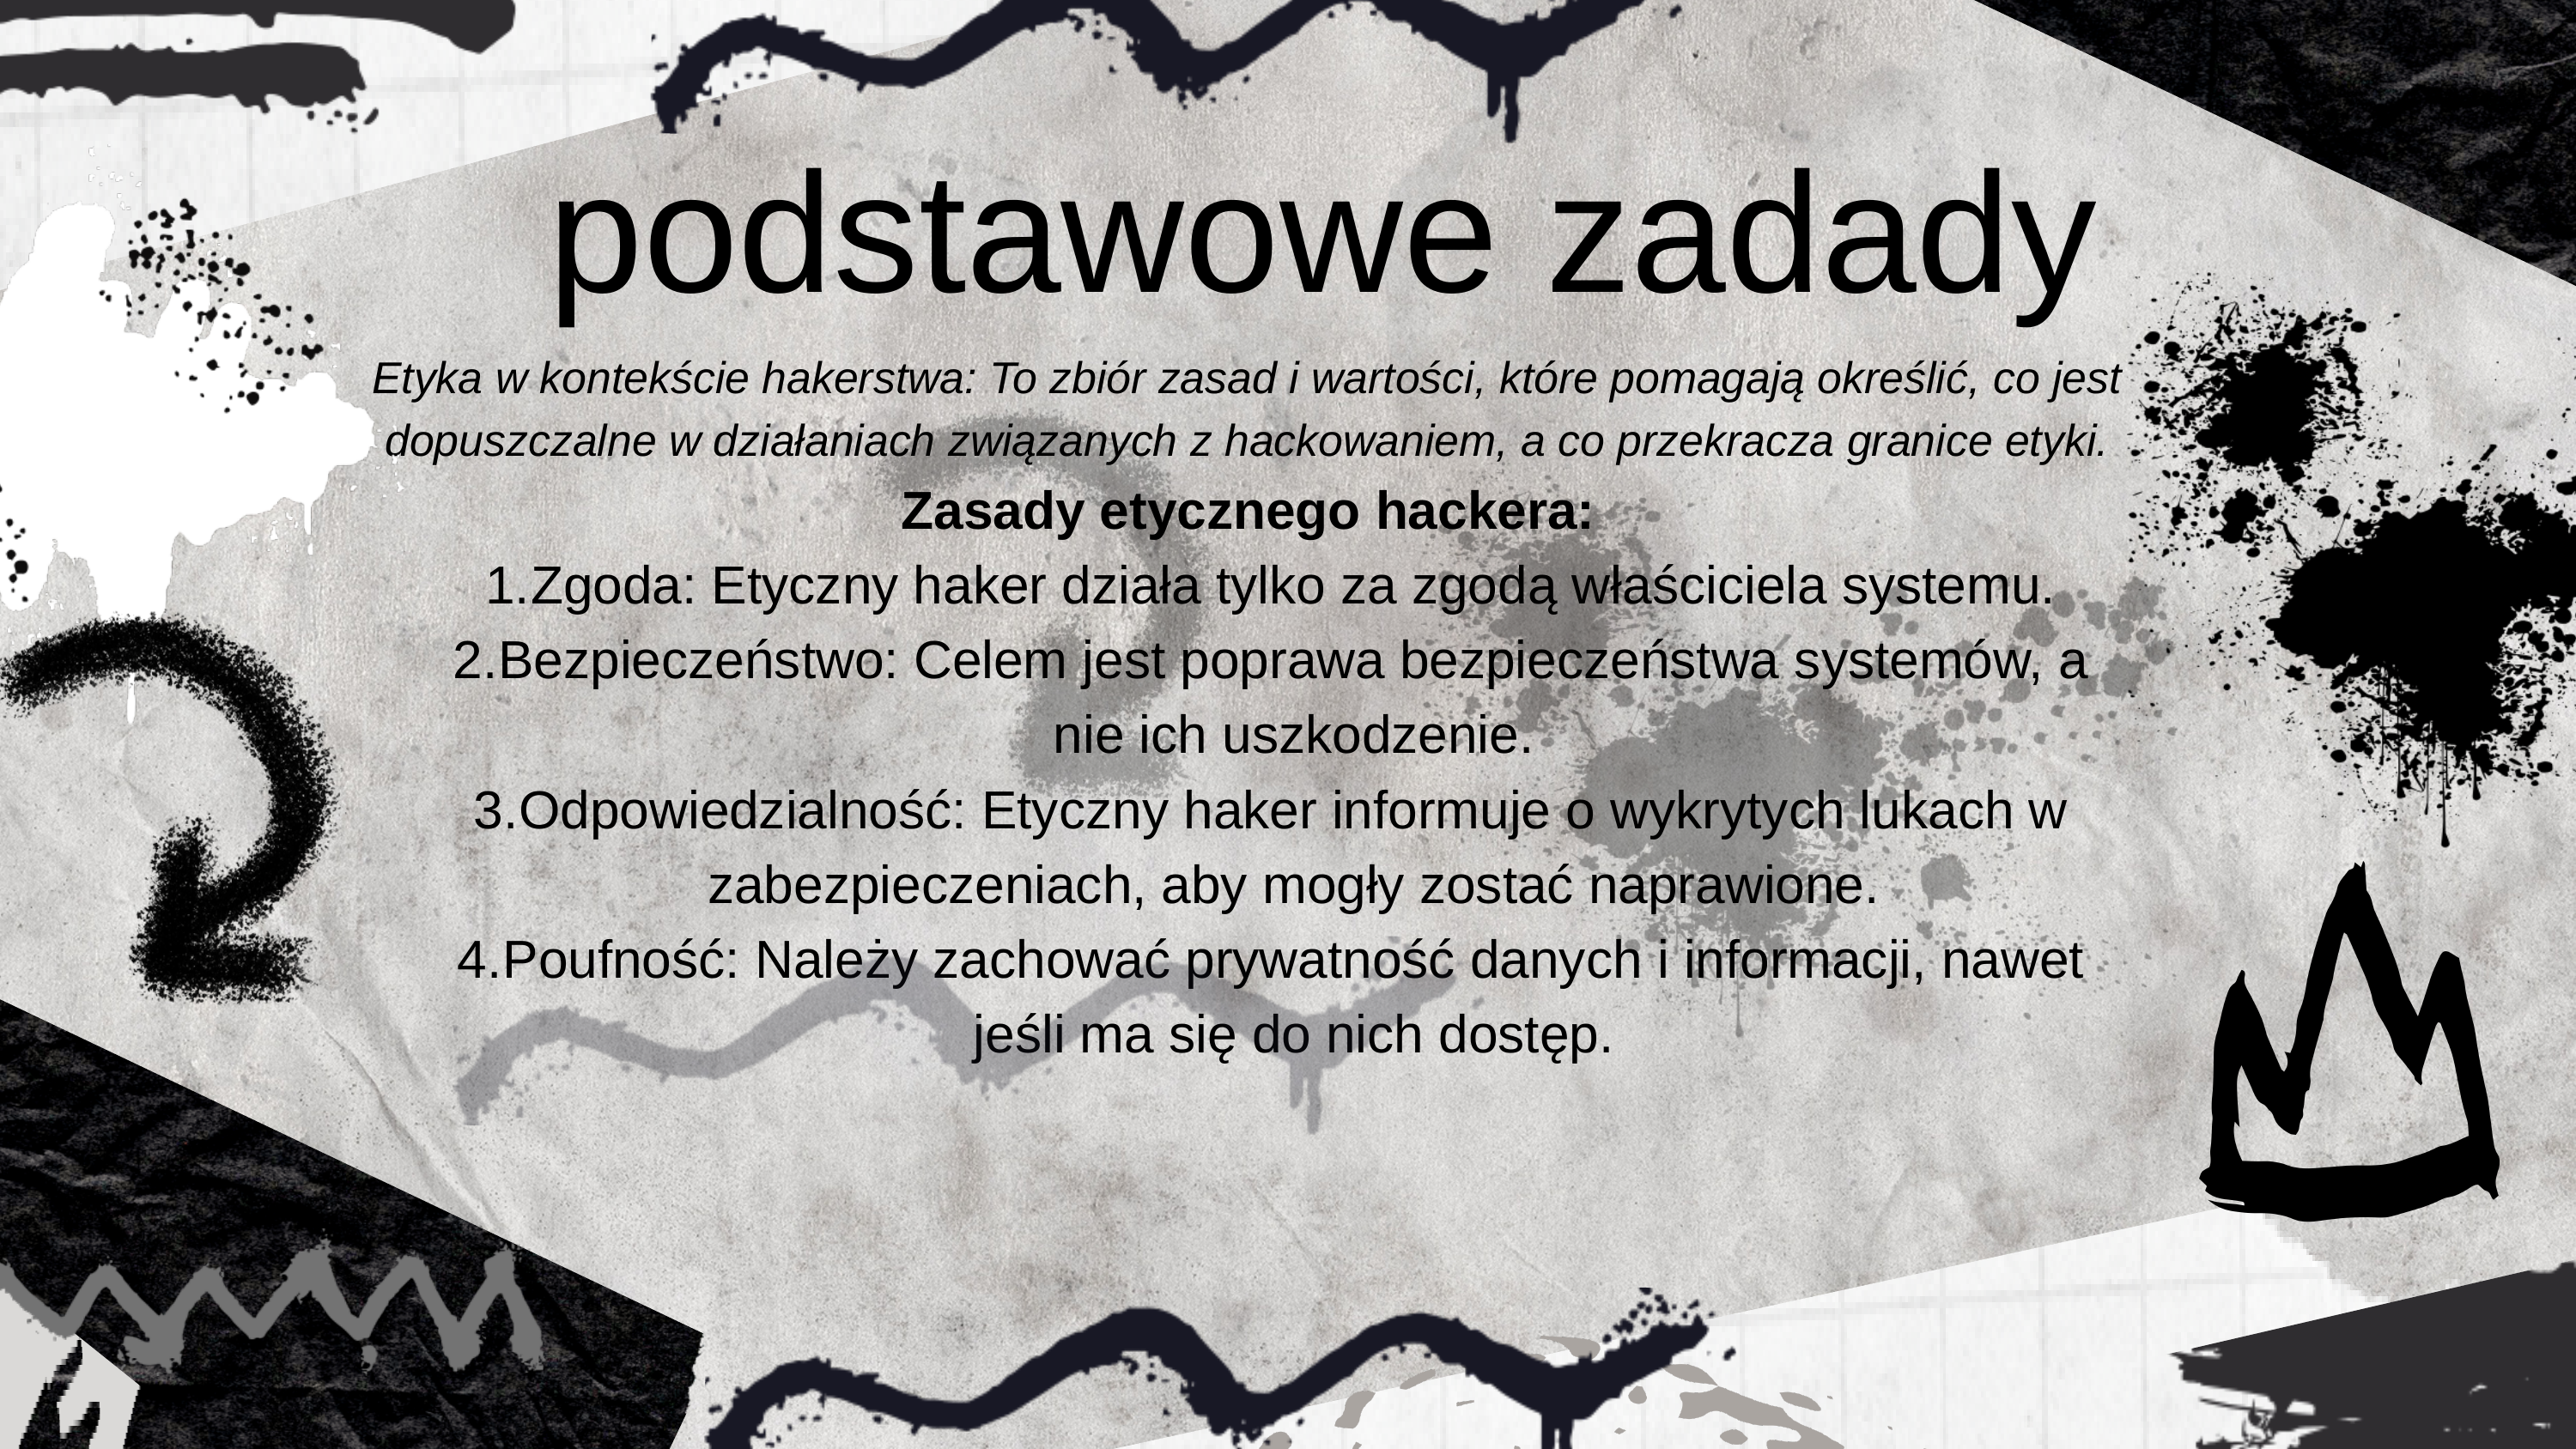

podstawowe zadady

Etyka w kontekście hakerstwa: To zbiór zasad i wartości, które pomagają określić, co jest dopuszczalne w działaniach związanych z hackowaniem, a co przekracza granice etyki.
Zasady etycznego hackera:
Zgoda: Etyczny haker działa tylko za zgodą właściciela systemu.
Bezpieczeństwo: Celem jest poprawa bezpieczeństwa systemów, a nie ich uszkodzenie.
Odpowiedzialność: Etyczny haker informuje o wykrytych lukach w zabezpieczeniach, aby mogły zostać naprawione.
Poufność: Należy zachować prywatność danych i informacji, nawet jeśli ma się do nich dostęp.